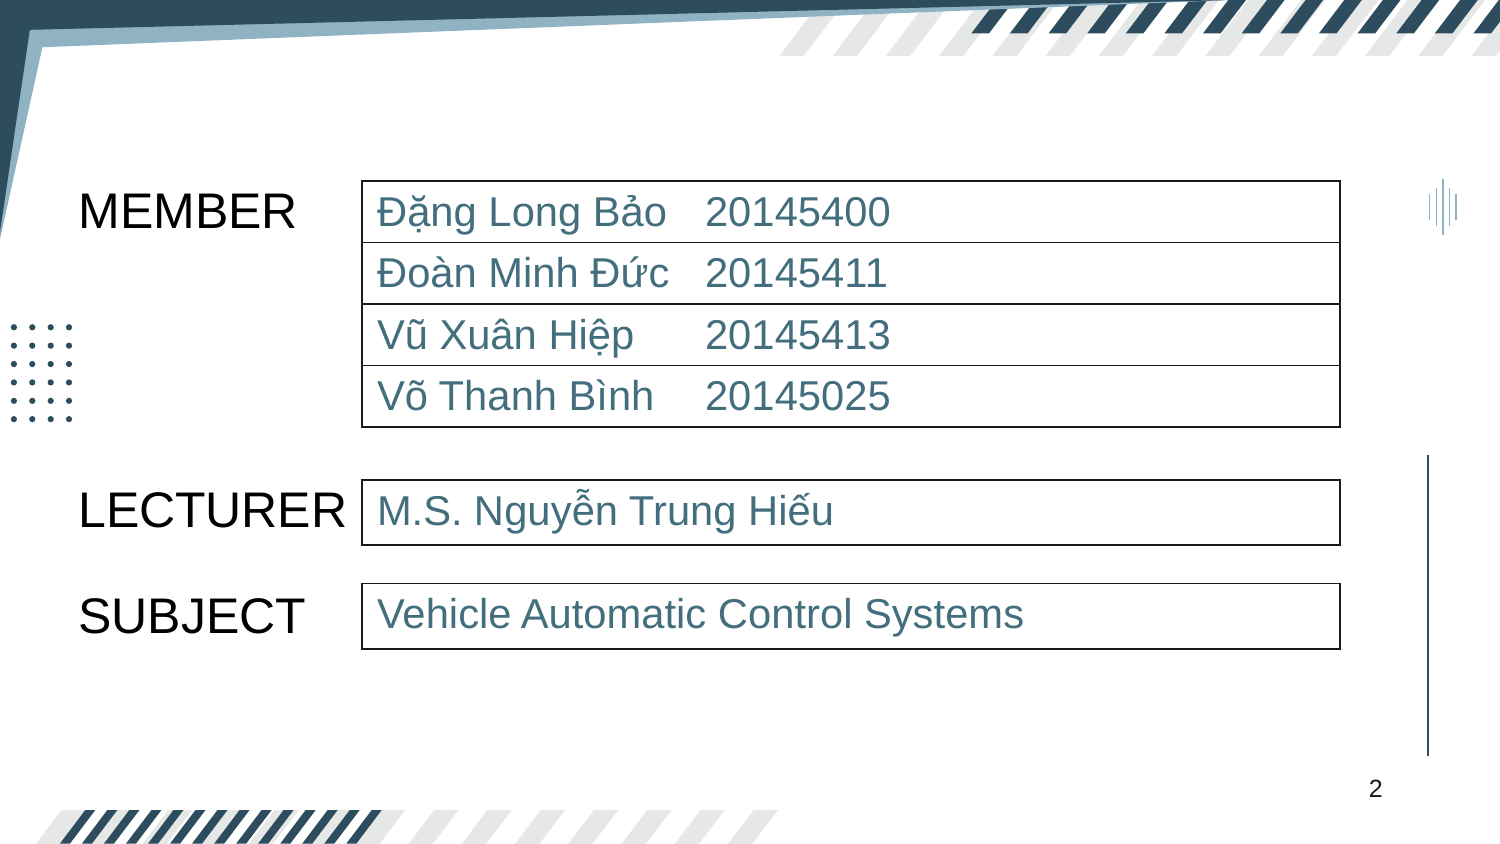

MEMBER
| Đặng Long Bảo | 20145400 |
| --- | --- |
| Đoàn Minh Đức | 20145411 |
| Vũ Xuân Hiệp | 20145413 |
| Võ Thanh Bình | 20145025 |
LECTURER
| M.S. Nguyễn Trung Hiếu |
| --- |
SUBJECT
| Vehicle Automatic Control Systems |
| --- |
2